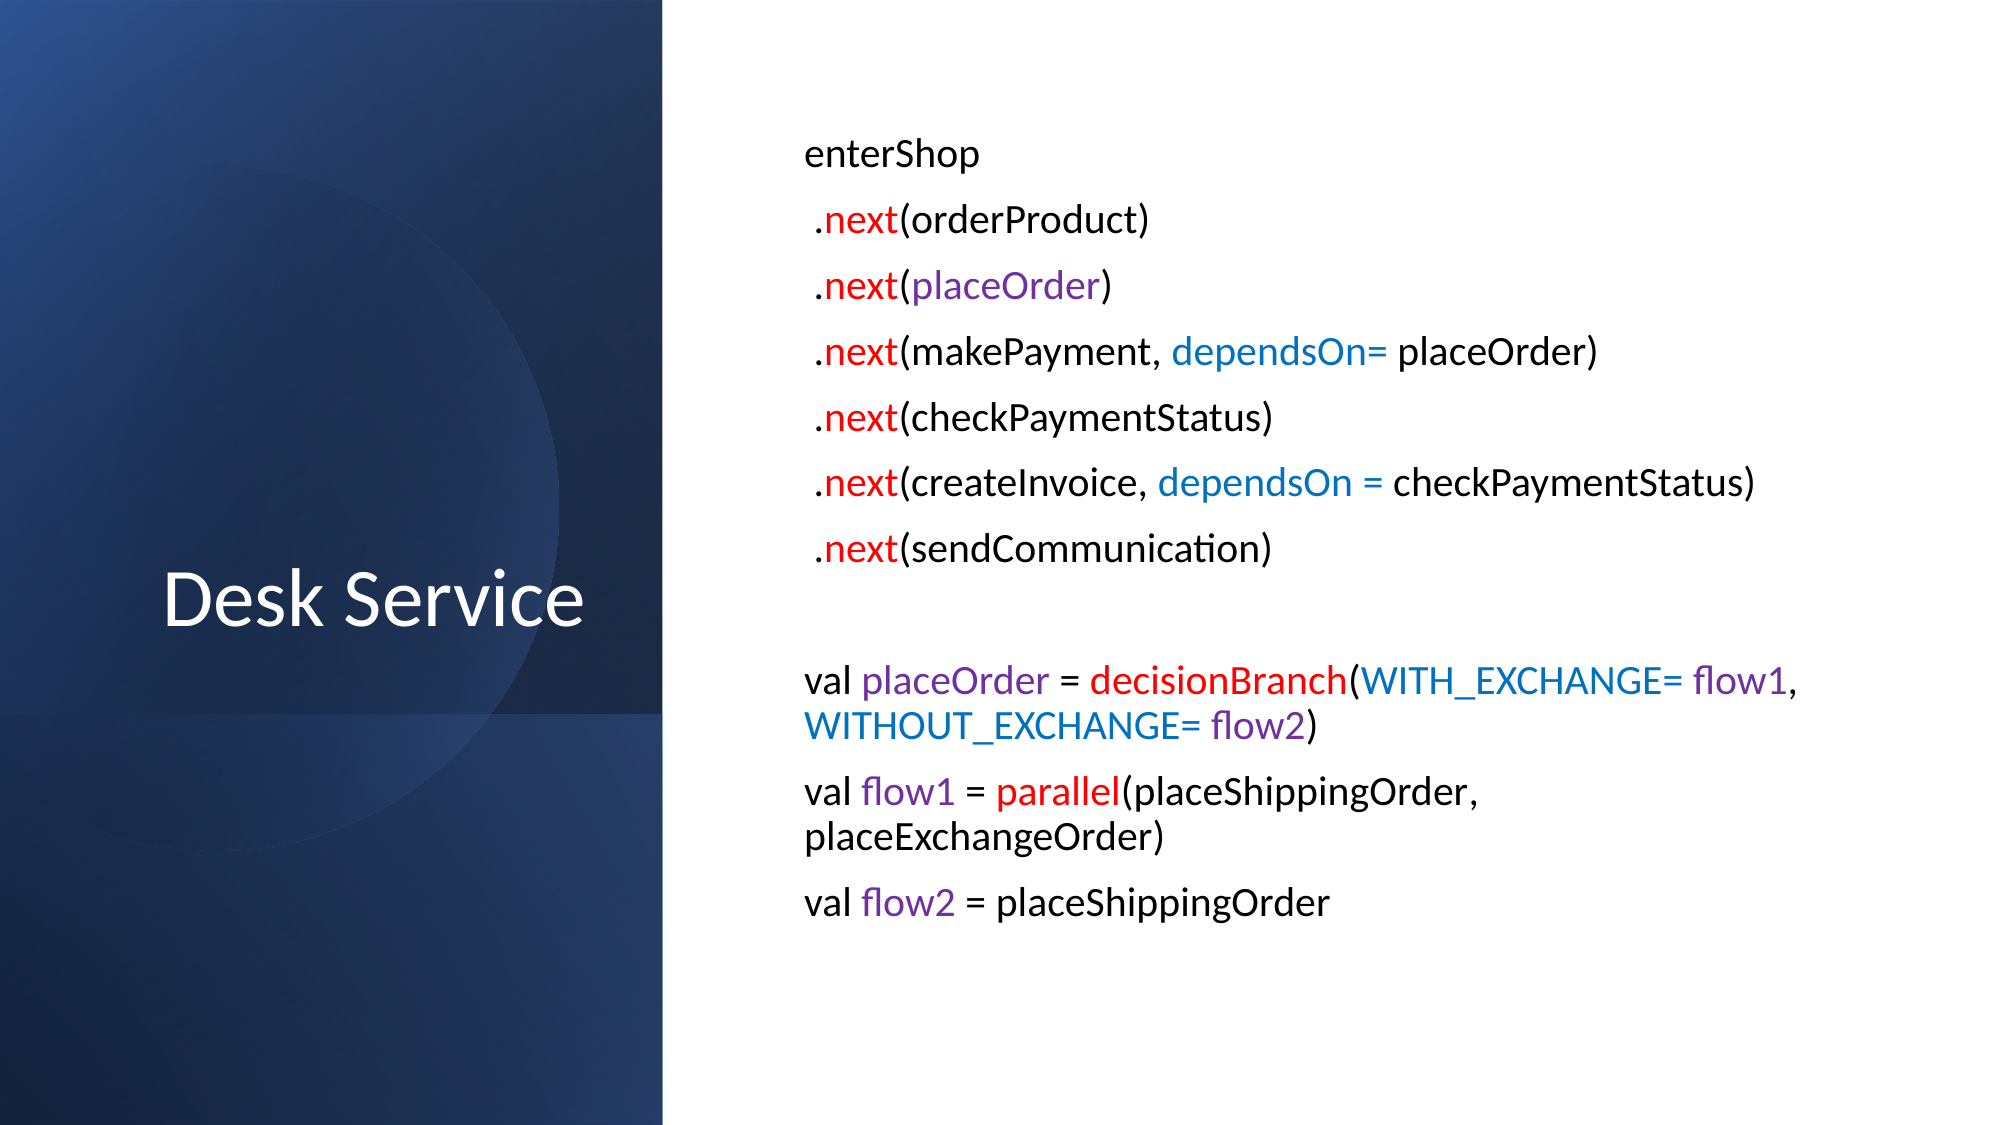

# Desk Service
enterShop
 .next(orderProduct)
 .next(placeOrder)
 .next(makePayment, dependsOn= placeOrder)
 .next(checkPaymentStatus)
 .next(createInvoice, dependsOn = checkPaymentStatus)
 .next(sendCommunication)

val placeOrder = decisionBranch(WITH_EXCHANGE= flow1, WITHOUT_EXCHANGE= flow2)
val flow1 = parallel(placeShippingOrder, placeExchangeOrder)
val flow2 = placeShippingOrder